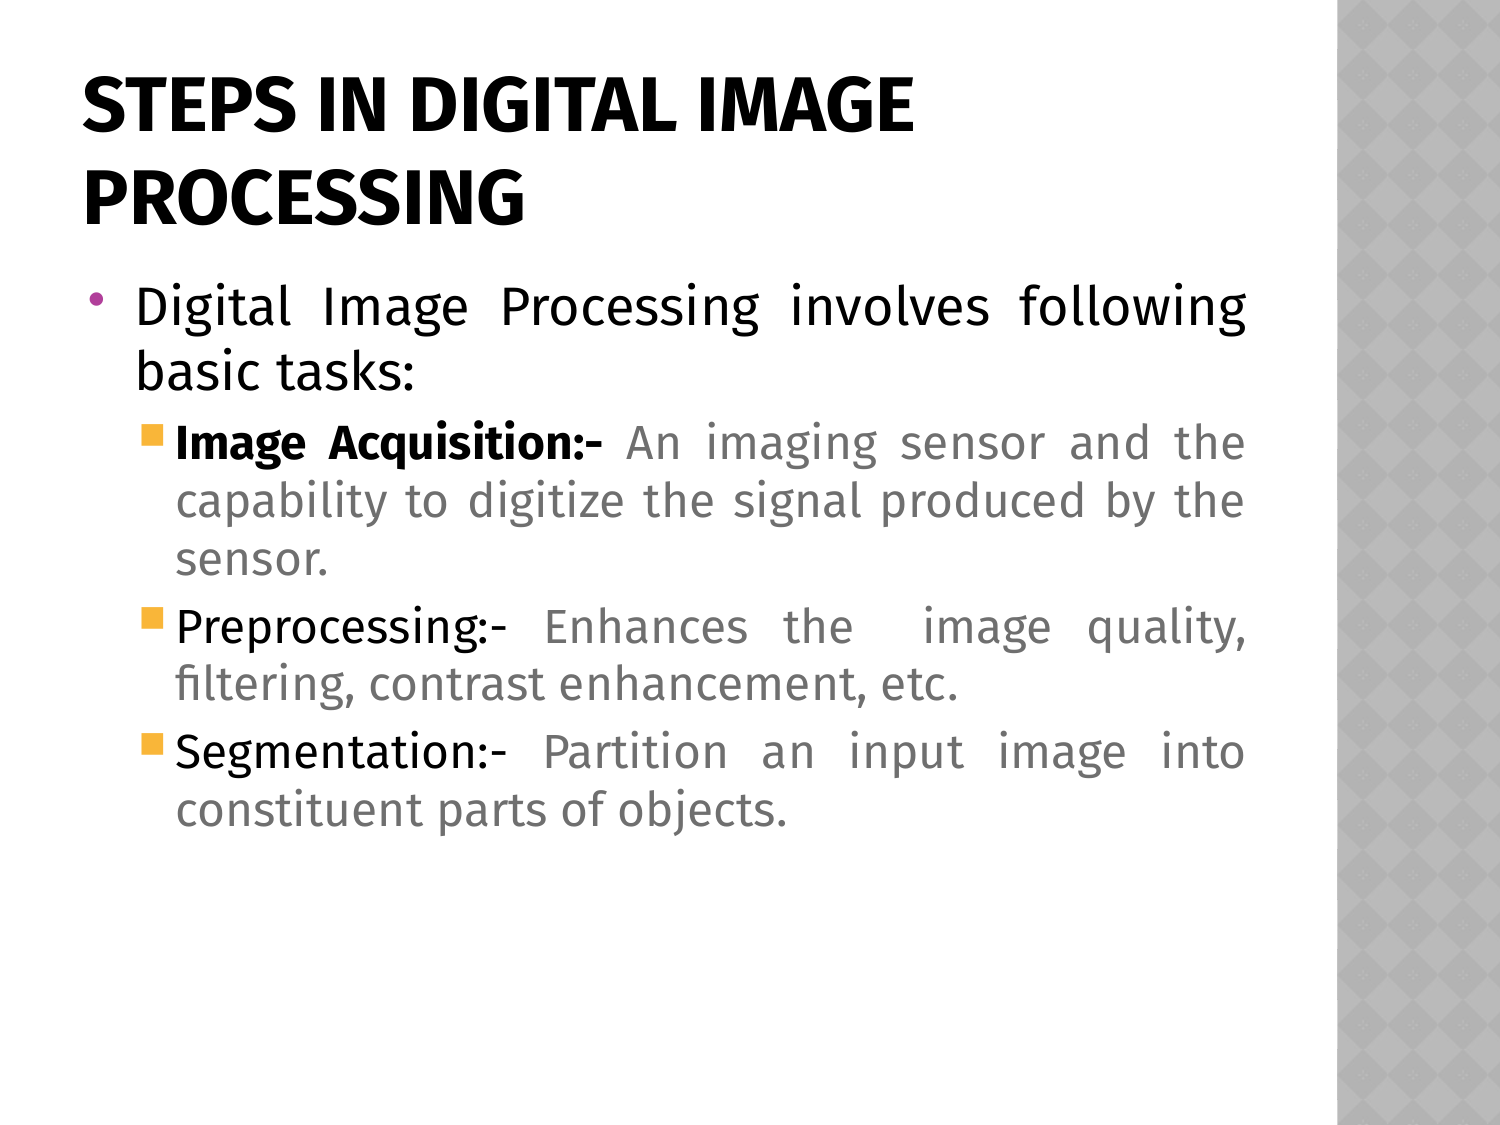

# Steps in Digital Image Processing
Digital Image Processing involves following basic tasks:
Image Acquisition:- An imaging sensor and the capability to digitize the signal produced by the sensor.
Preprocessing:- Enhances the  image quality, filtering, contrast enhancement, etc.
Segmentation:- Partition an input image into constituent parts of objects.